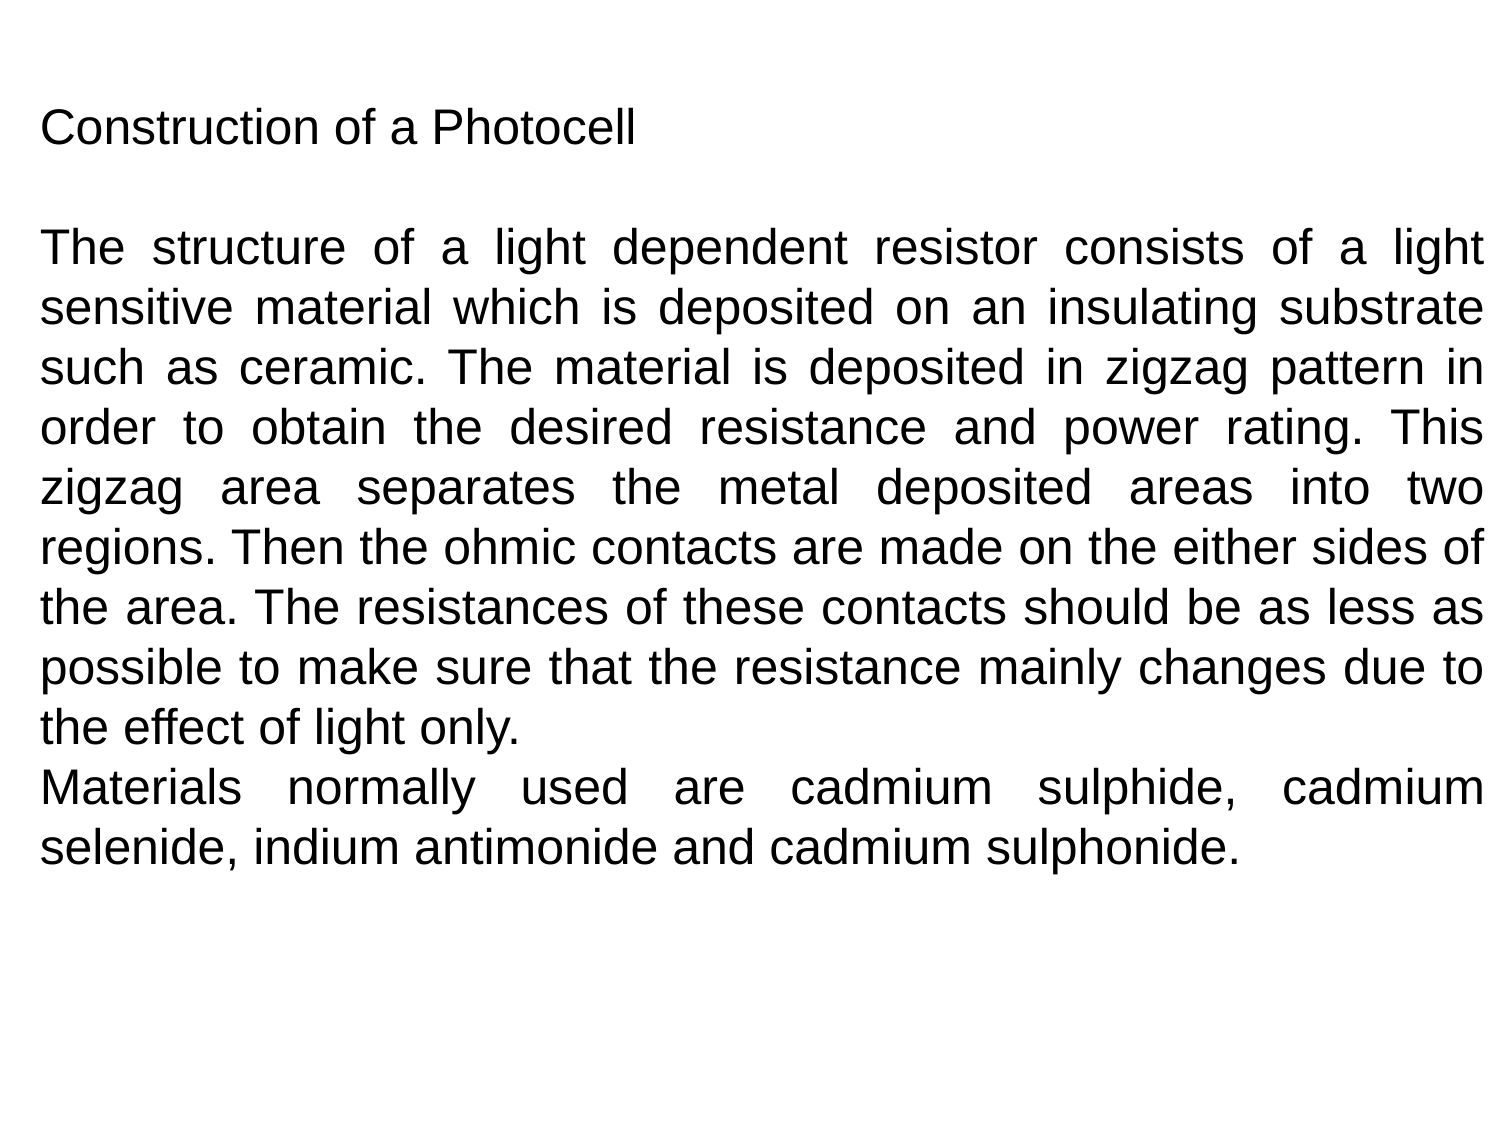

Construction of a Photocell

The structure of a light dependent resistor consists of a light sensitive material which is deposited on an insulating substrate such as ceramic. The material is deposited in zigzag pattern in order to obtain the desired resistance and power rating. This zigzag area separates the metal deposited areas into two regions. Then the ohmic contacts are made on the either sides of the area. The resistances of these contacts should be as less as possible to make sure that the resistance mainly changes due to the effect of light only.
Materials normally used are cadmium sulphide, cadmium selenide, indium antimonide and cadmium sulphonide.